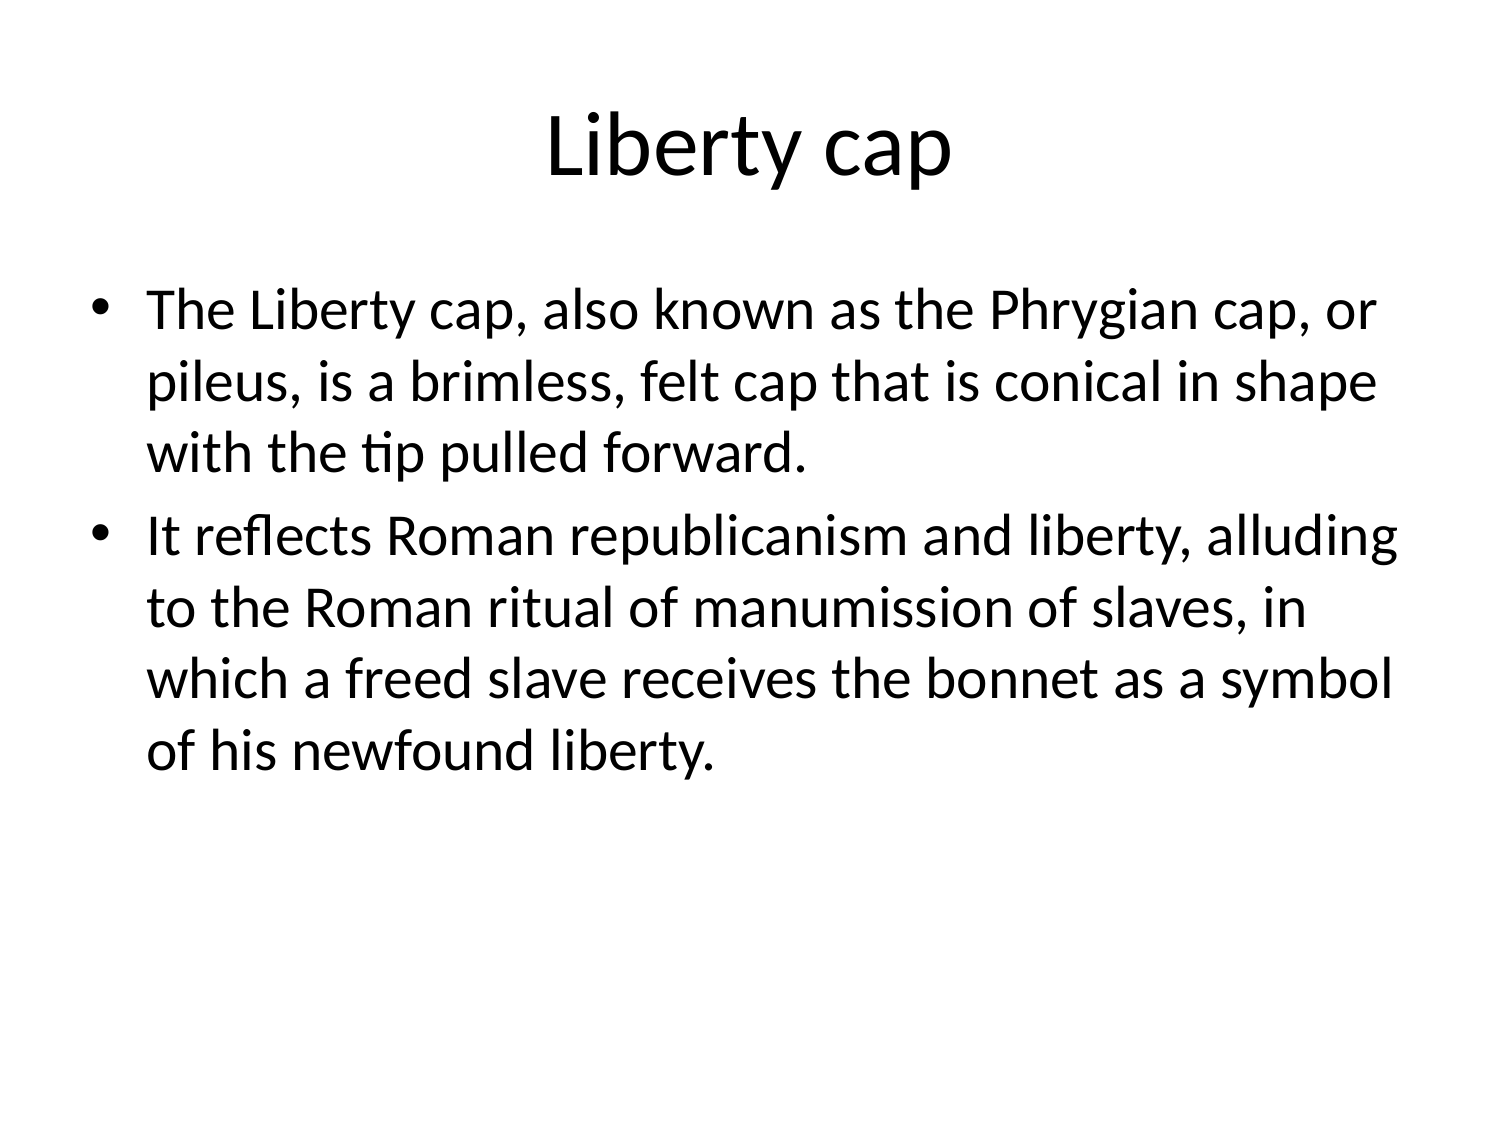

# Liberty cap
The Liberty cap, also known as the Phrygian cap, or pileus, is a brimless, felt cap that is conical in shape with the tip pulled forward.
It reflects Roman republicanism and liberty, alluding to the Roman ritual of manumission of slaves, in which a freed slave receives the bonnet as a symbol of his newfound liberty.